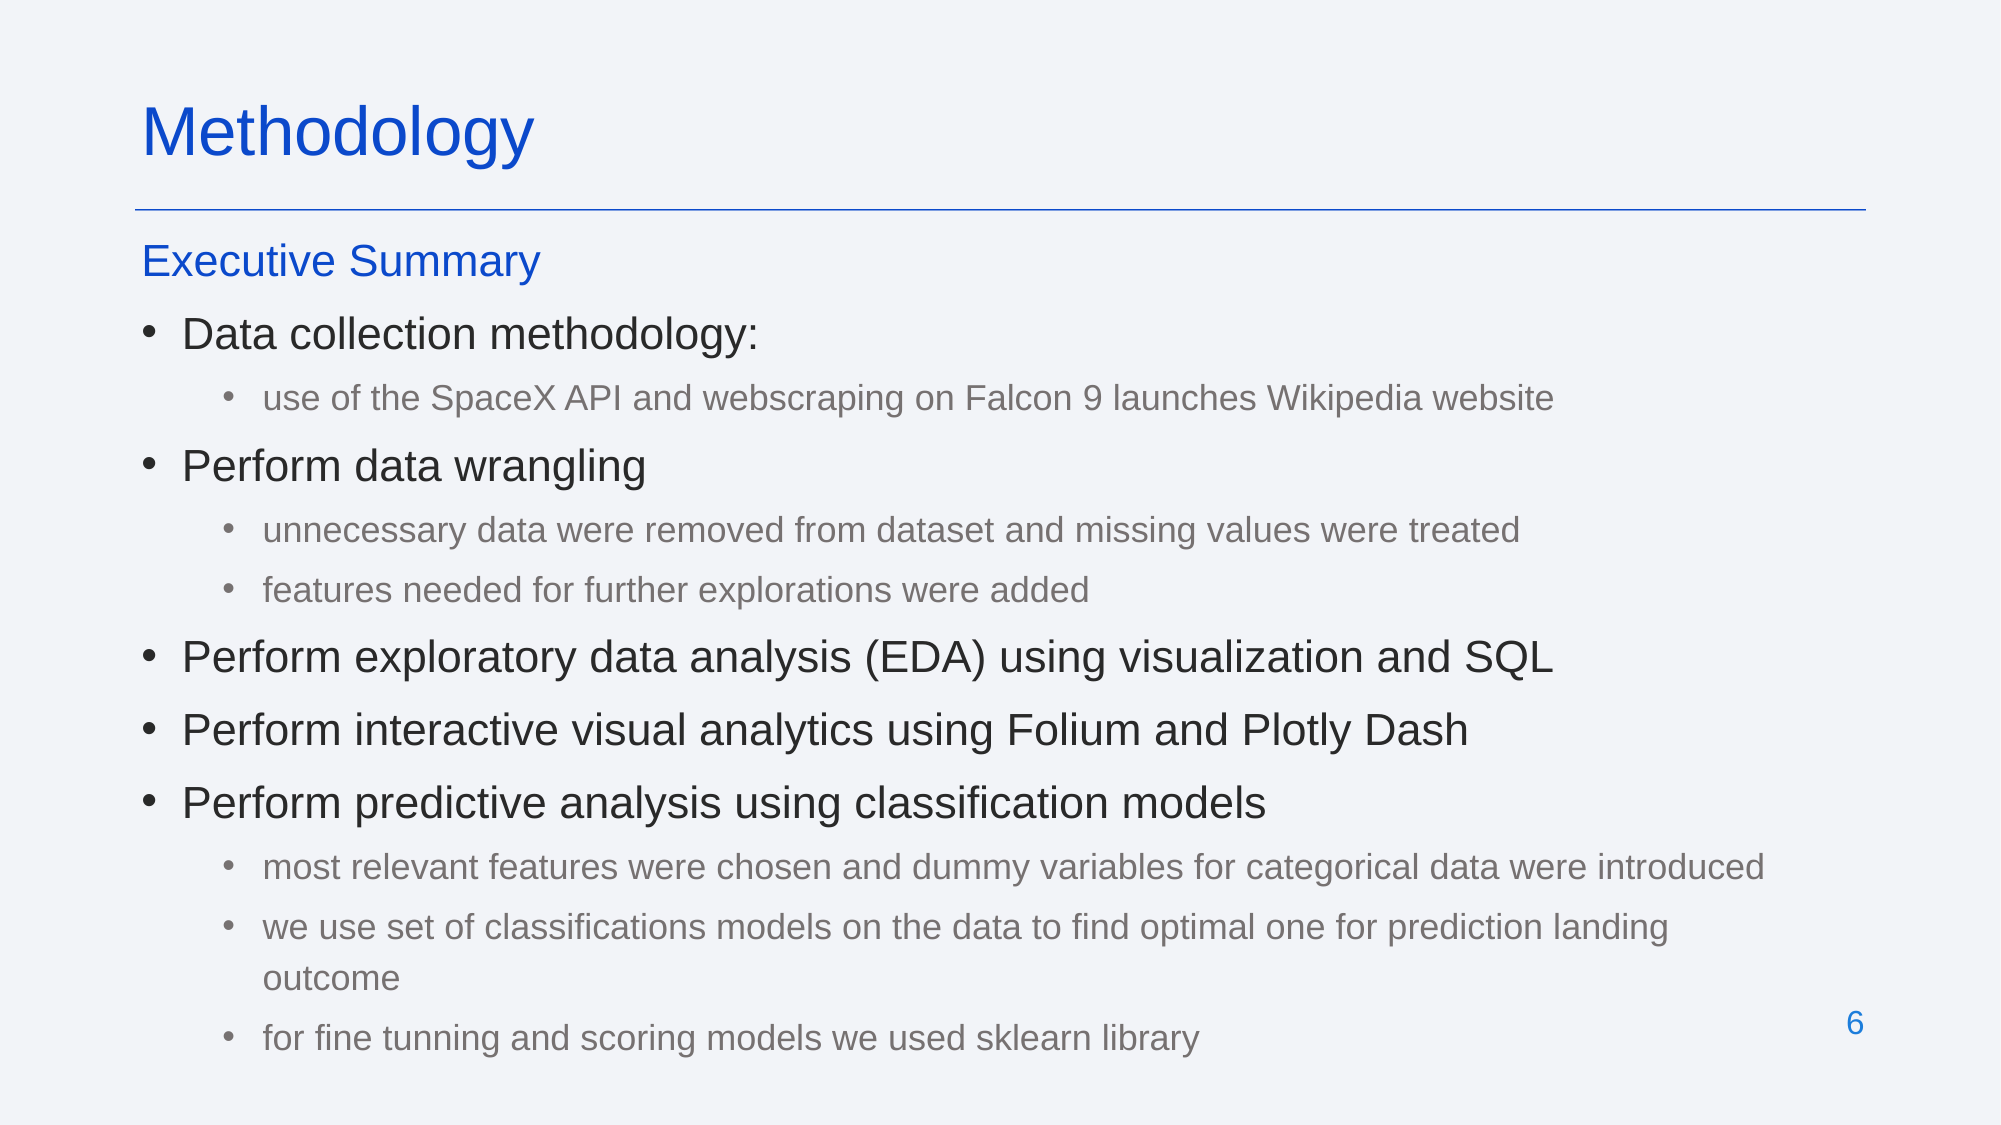

Methodology
Executive Summary
Data collection methodology:
use of the SpaceX API and webscraping on Falcon 9 launches Wikipedia website
Perform data wrangling
unnecessary data were removed from dataset and missing values were treated
features needed for further explorations were added
Perform exploratory data analysis (EDA) using visualization and SQL
Perform interactive visual analytics using Folium and Plotly Dash
Perform predictive analysis using classification models
most relevant features were chosen and dummy variables for categorical data were introduced
we use set of classifications models on the data to find optimal one for prediction landing outcome
for fine tunning and scoring models we used sklearn library

6